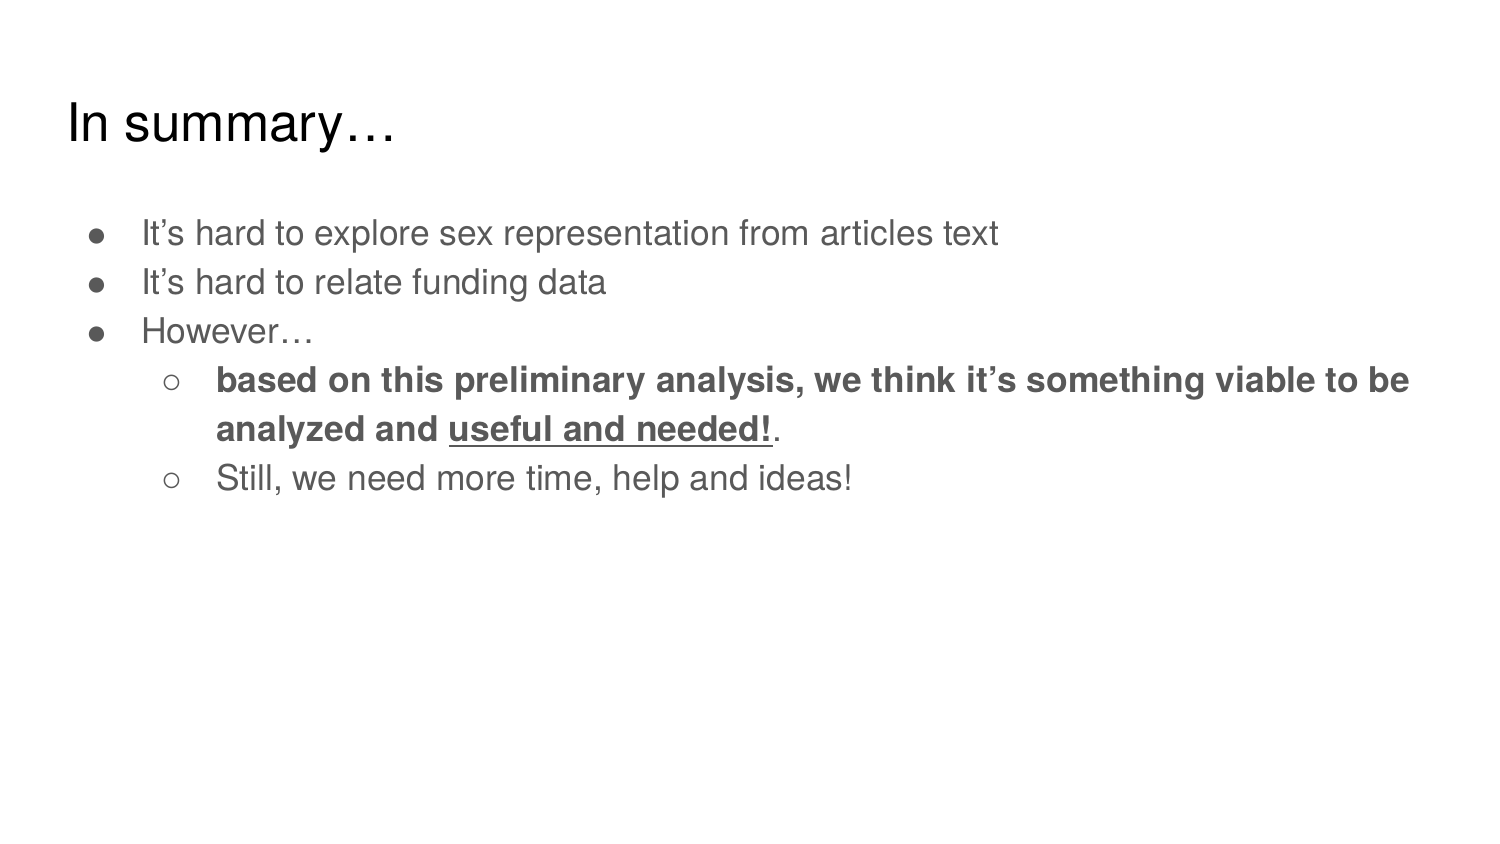

# In summary…
It’s hard to explore sex representation from articles text
It’s hard to relate funding data
However…
based on this preliminary analysis, we think it’s something viable to be analyzed and useful and needed!.
Still, we need more time, help and ideas!